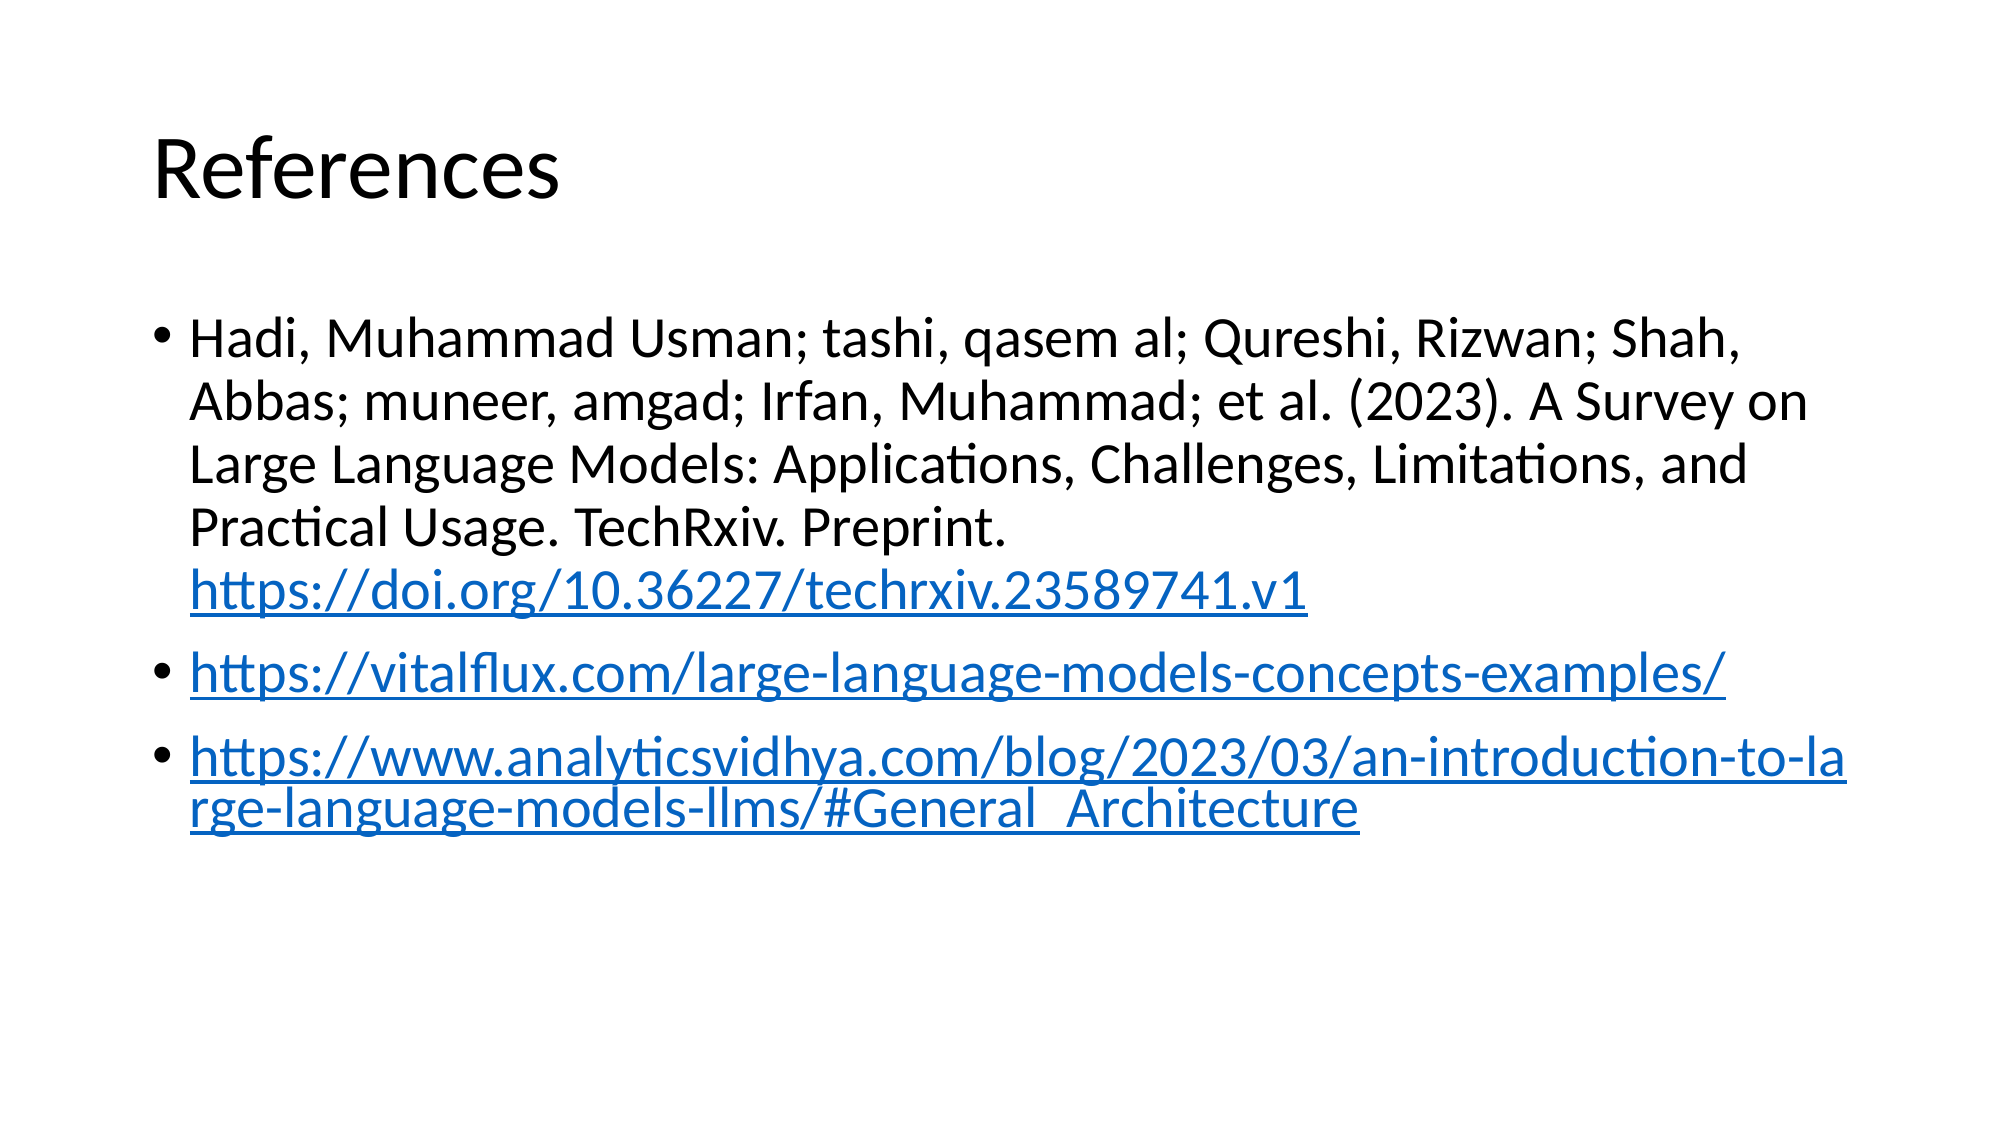

# References
Hadi, Muhammad Usman; tashi, qasem al; Qureshi, Rizwan; Shah, Abbas; muneer, amgad; Irfan, Muhammad; et al. (2023). A Survey on Large Language Models: Applications, Challenges, Limitations, and Practical Usage. TechRxiv. Preprint. https://doi.org/10.36227/techrxiv.23589741.v1
https://vitalflux.com/large-language-models-concepts-examples/
https://www.analyticsvidhya.com/blog/2023/03/an-introduction-to-large-language-models-llms/#General_Architecture